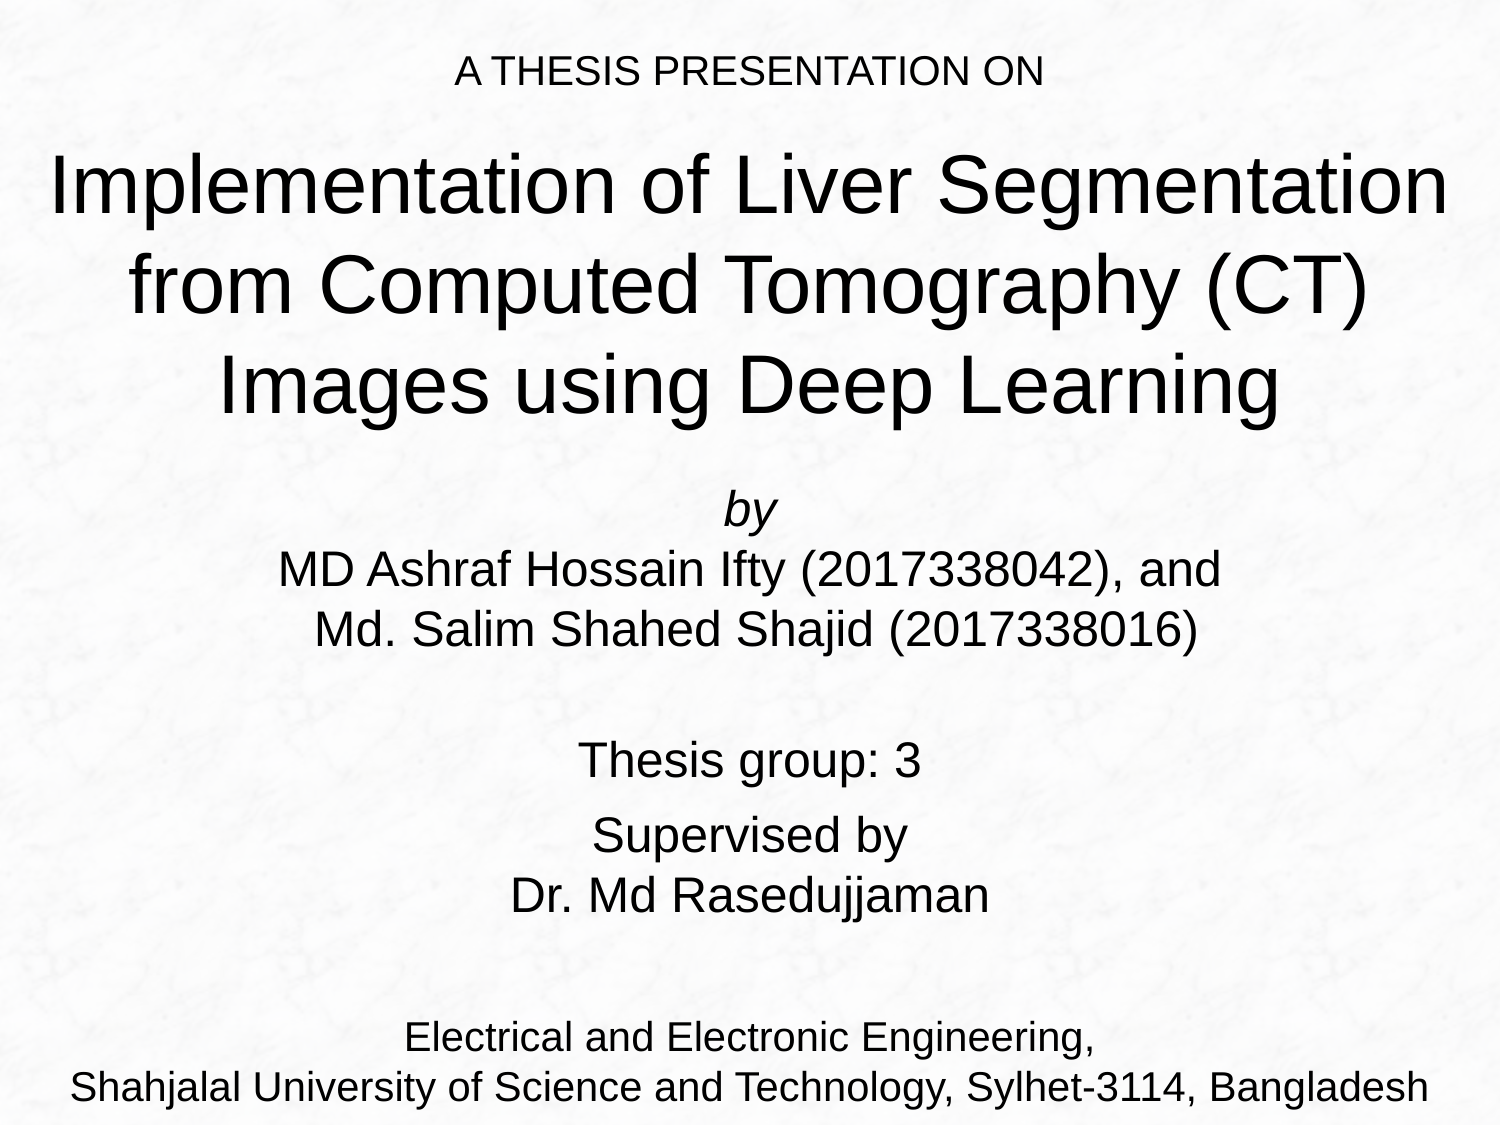

A THESIS PRESENTATION ON
Implementation of Liver Segmentation from Computed Tomography (CT) Images using Deep Learning
Implementation of Liver Segmentation from Computed Tomography (CT) Images using Deep Learning
by
MD Ashraf Hossain Ifty (2017338042), and
 Md. Salim Shahed Shajid (2017338016)
Thesis group: 3
MD Ashraf Hossain Ifty, Md. Salim Shahed Shajid
Supervised by
Dr. Md Rasedujjaman
Electrical and Electronic Engineering,
Shahjalal University of Science and Technology, Sylhet-3114, Bangladesh
Electrical and Electronic Engineering,
Shahjalal University of Science and Technology, Sylhet-3114, Bangladesh